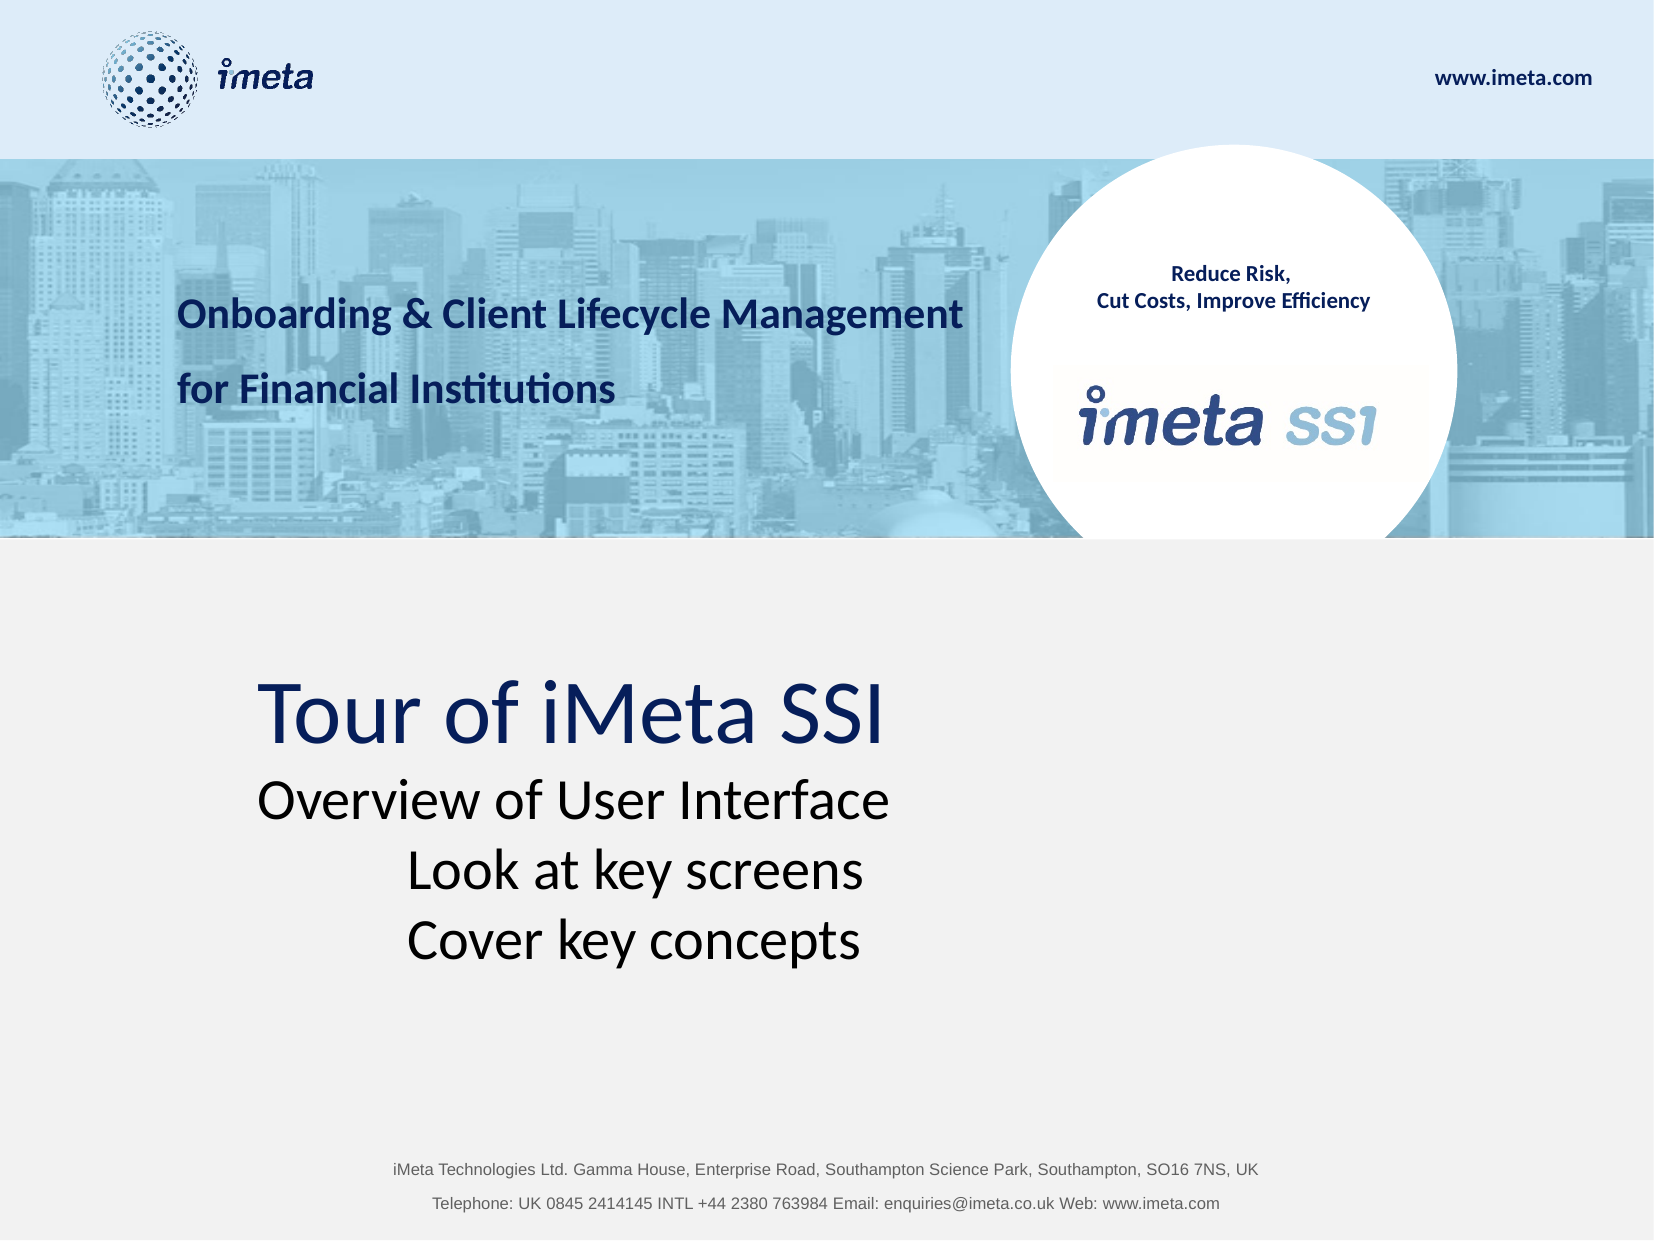

# Tour of iMeta SSI
Overview of User Interface
	Look at key screens
	Cover key concepts